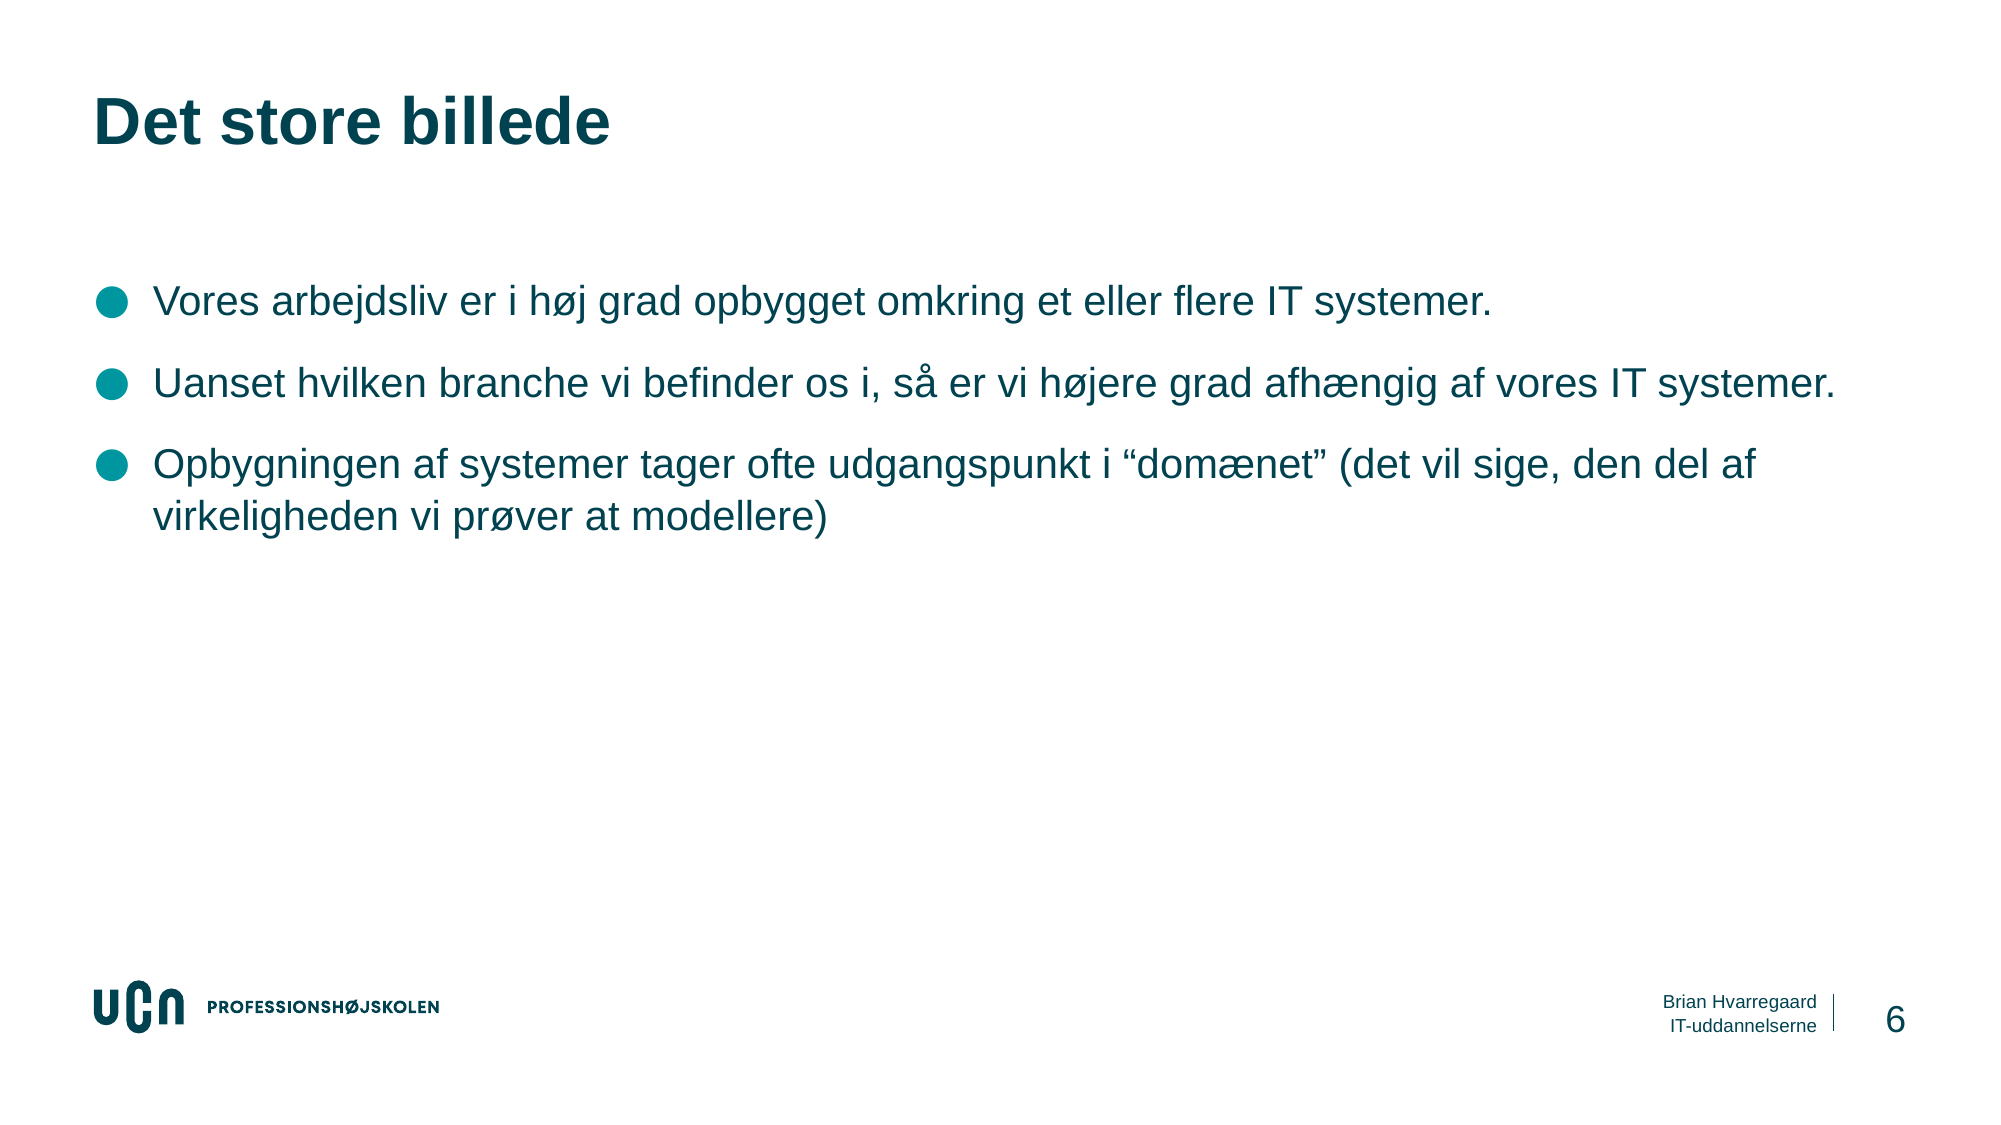

# Det store billede
Vores arbejdsliv er i høj grad opbygget omkring et eller flere IT systemer.
Uanset hvilken branche vi befinder os i, så er vi højere grad afhængig af vores IT systemer.
Opbygningen af systemer tager ofte udgangspunkt i “domænet” (det vil sige, den del af virkeligheden vi prøver at modellere)
6